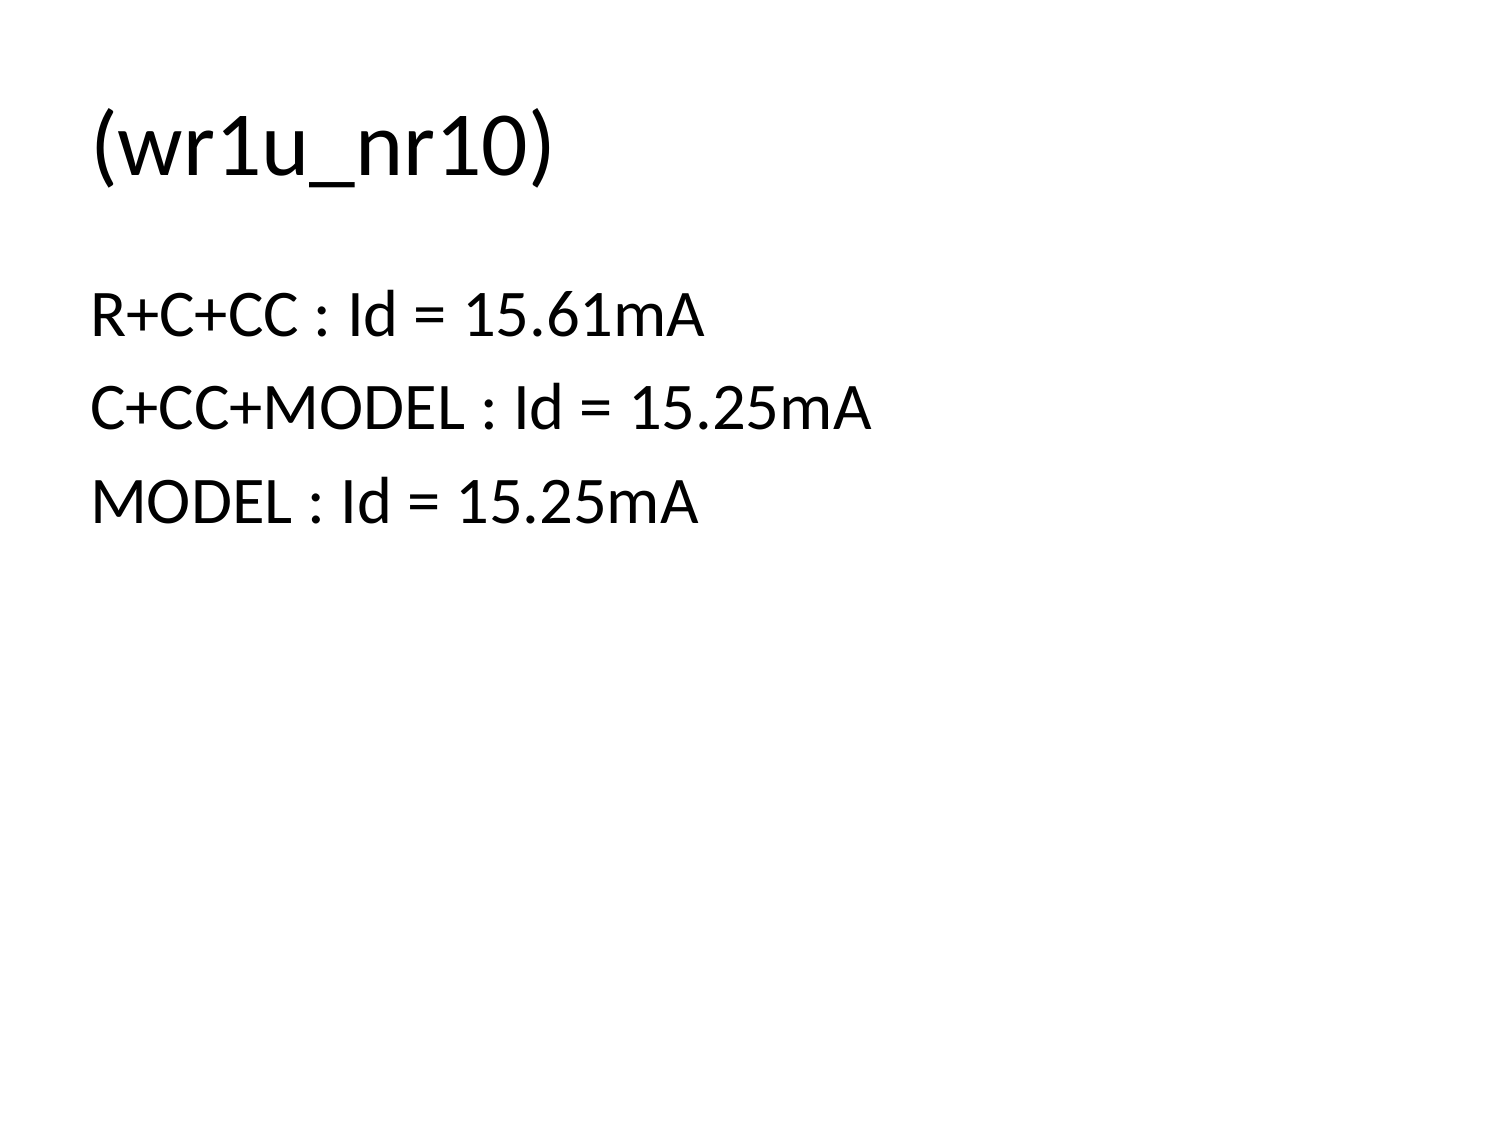

# (wr1u_nr10)
R+C+CC : Id = 15.61mA
C+CC+MODEL : Id = 15.25mA
MODEL : Id = 15.25mA